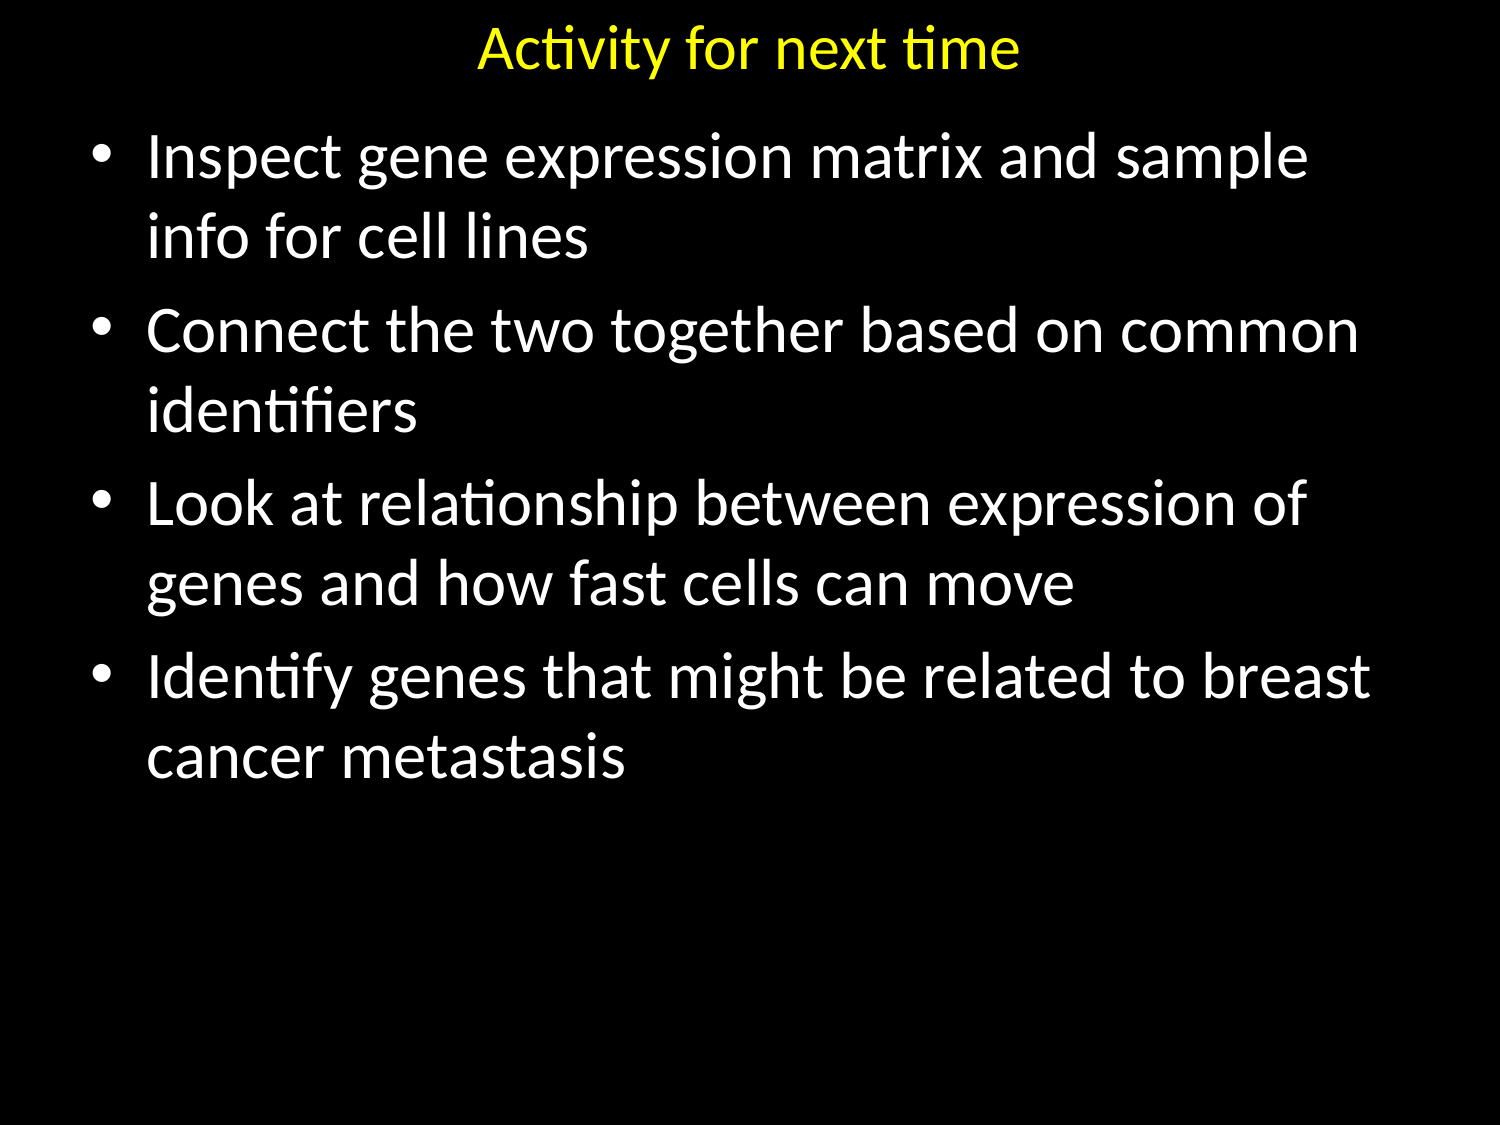

# Activity for next time
Inspect gene expression matrix and sample info for cell lines
Connect the two together based on common identifiers
Look at relationship between expression of genes and how fast cells can move
Identify genes that might be related to breast cancer metastasis